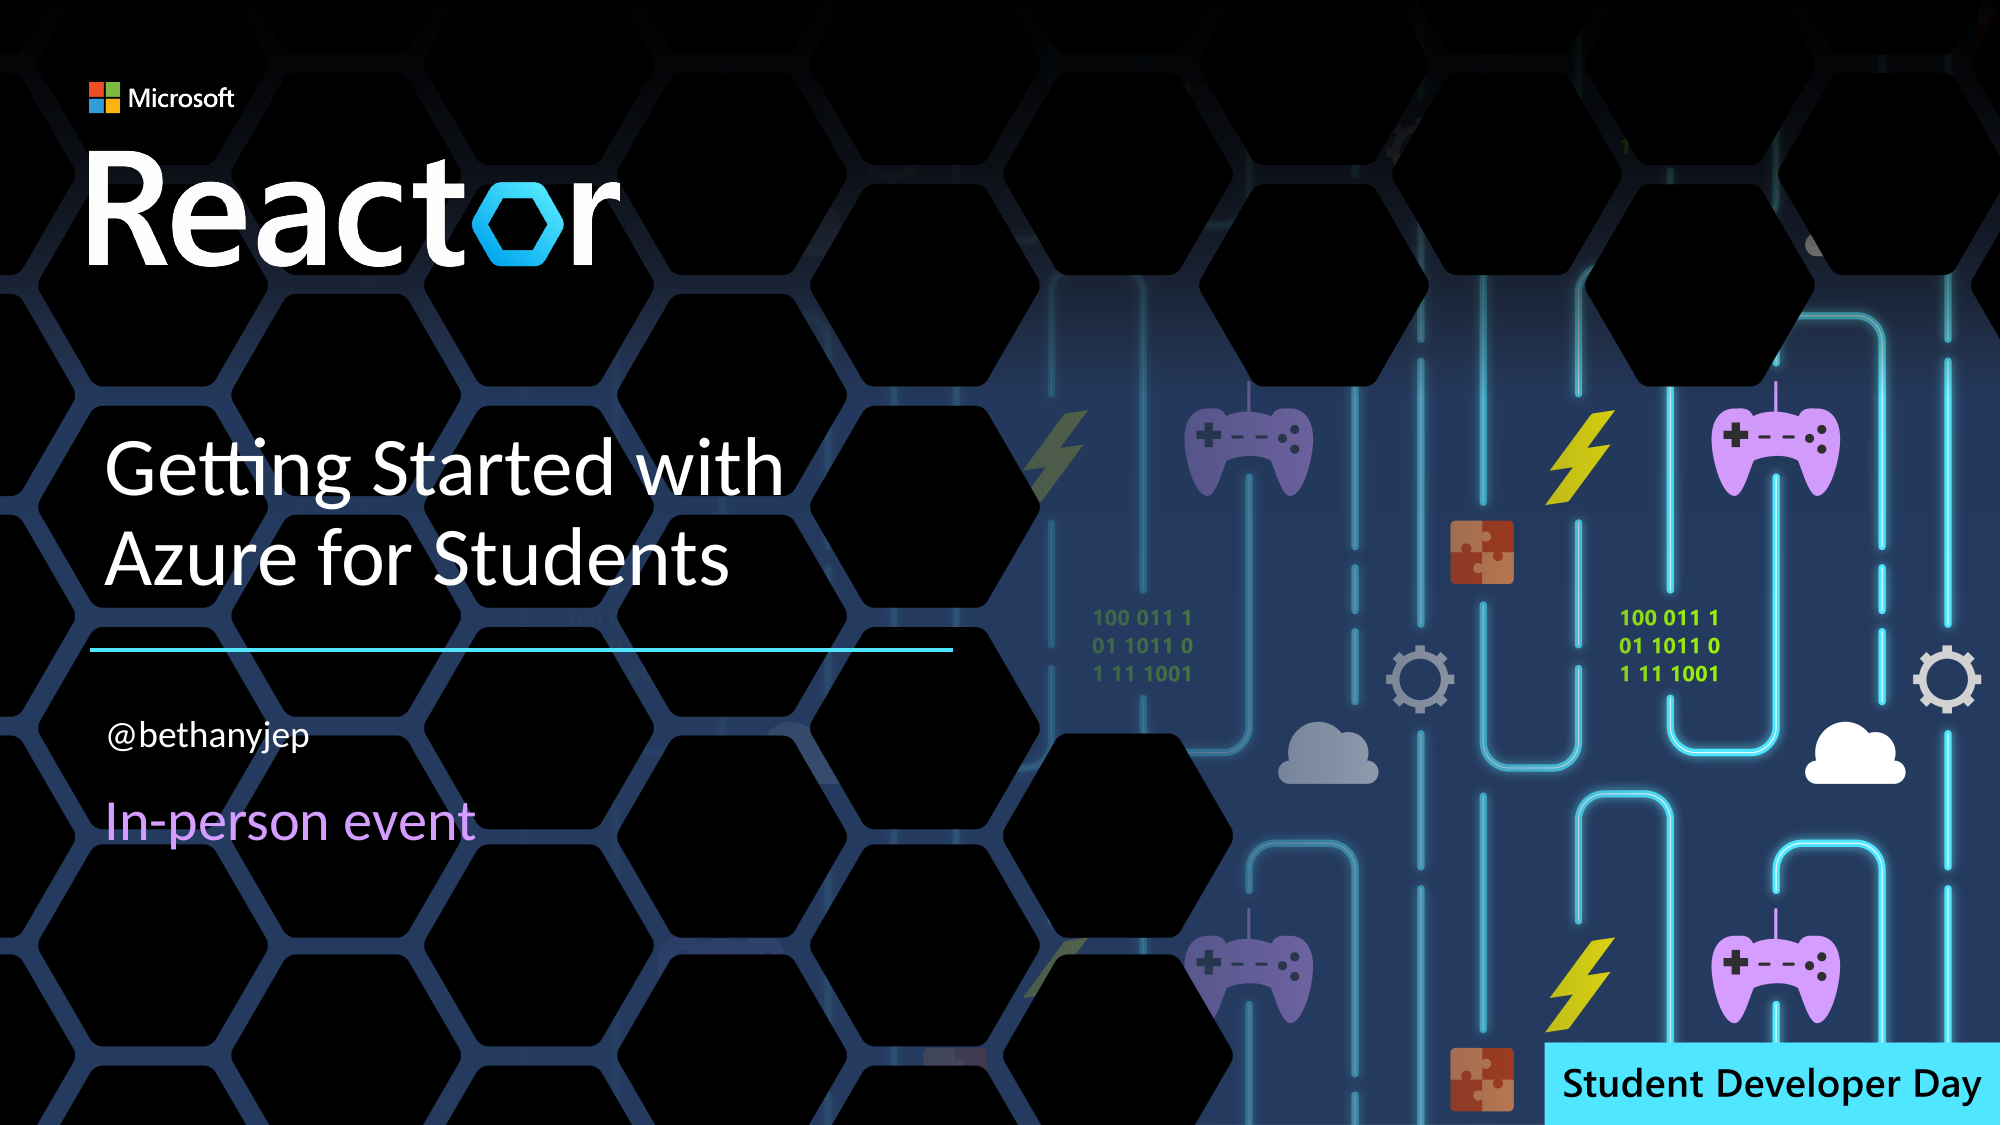

# Getting Started with  Azure for Students
@bethanyjep
In-person event